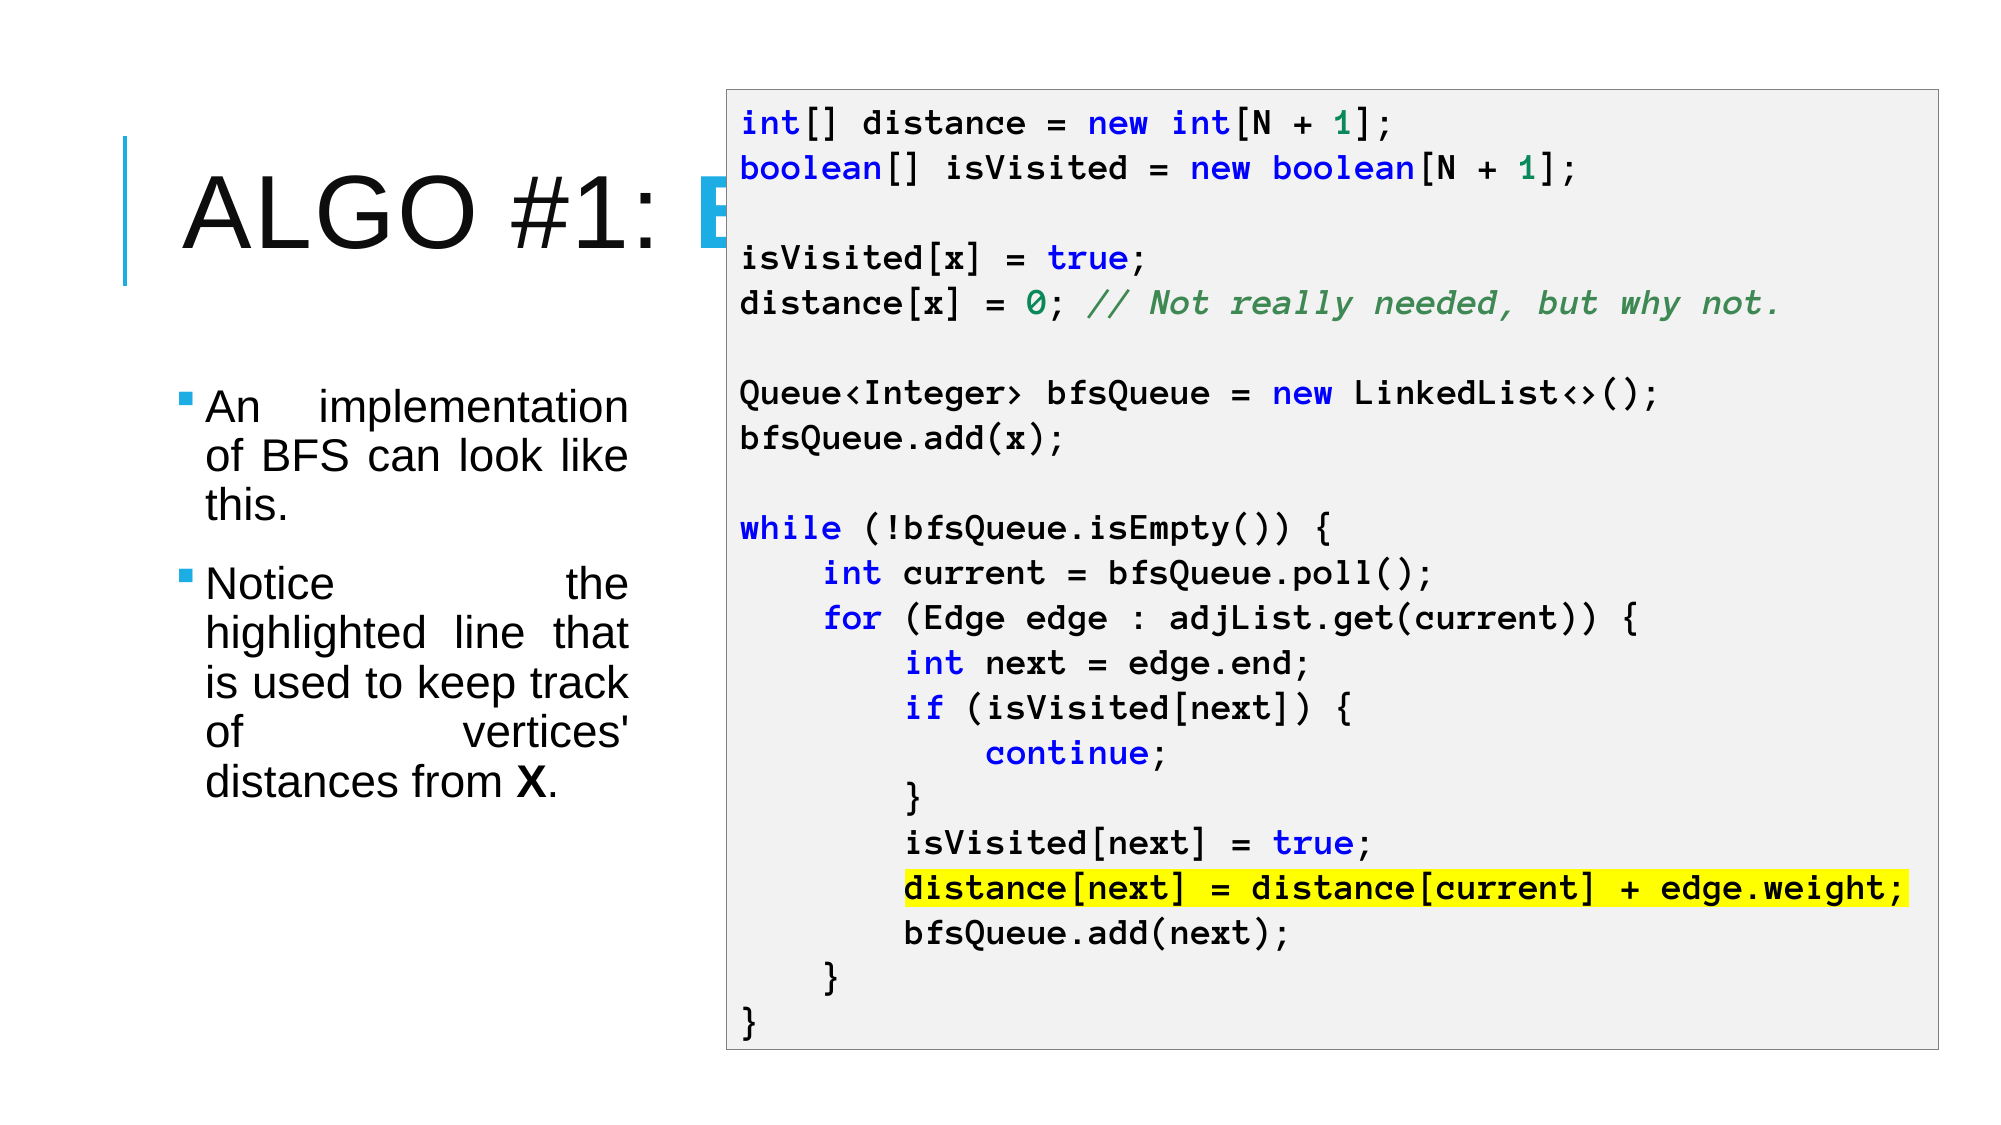

int[] distance = new int[N + 1];
boolean[] isVisited = new boolean[N + 1];
isVisited[x] = true;
distance[x] = 0; // Not really needed, but why not.
Queue<Integer> bfsQueue = new LinkedList<>();
bfsQueue.add(x);
while (!bfsQueue.isEmpty()) {
    int current = bfsQueue.poll();
    for (Edge edge : adjList.get(current)) {
        int next = edge.end;
        if (isVisited[next]) {
            continue;
        }
        isVisited[next] = true;
        distance[next] = distance[current] + edge.weight;
        bfsQueue.add(next);
    }
}
# Algo #1: BFS
An implementation of BFS can look like this.
Notice the highlighted line that is used to keep track of vertices' distances from X.